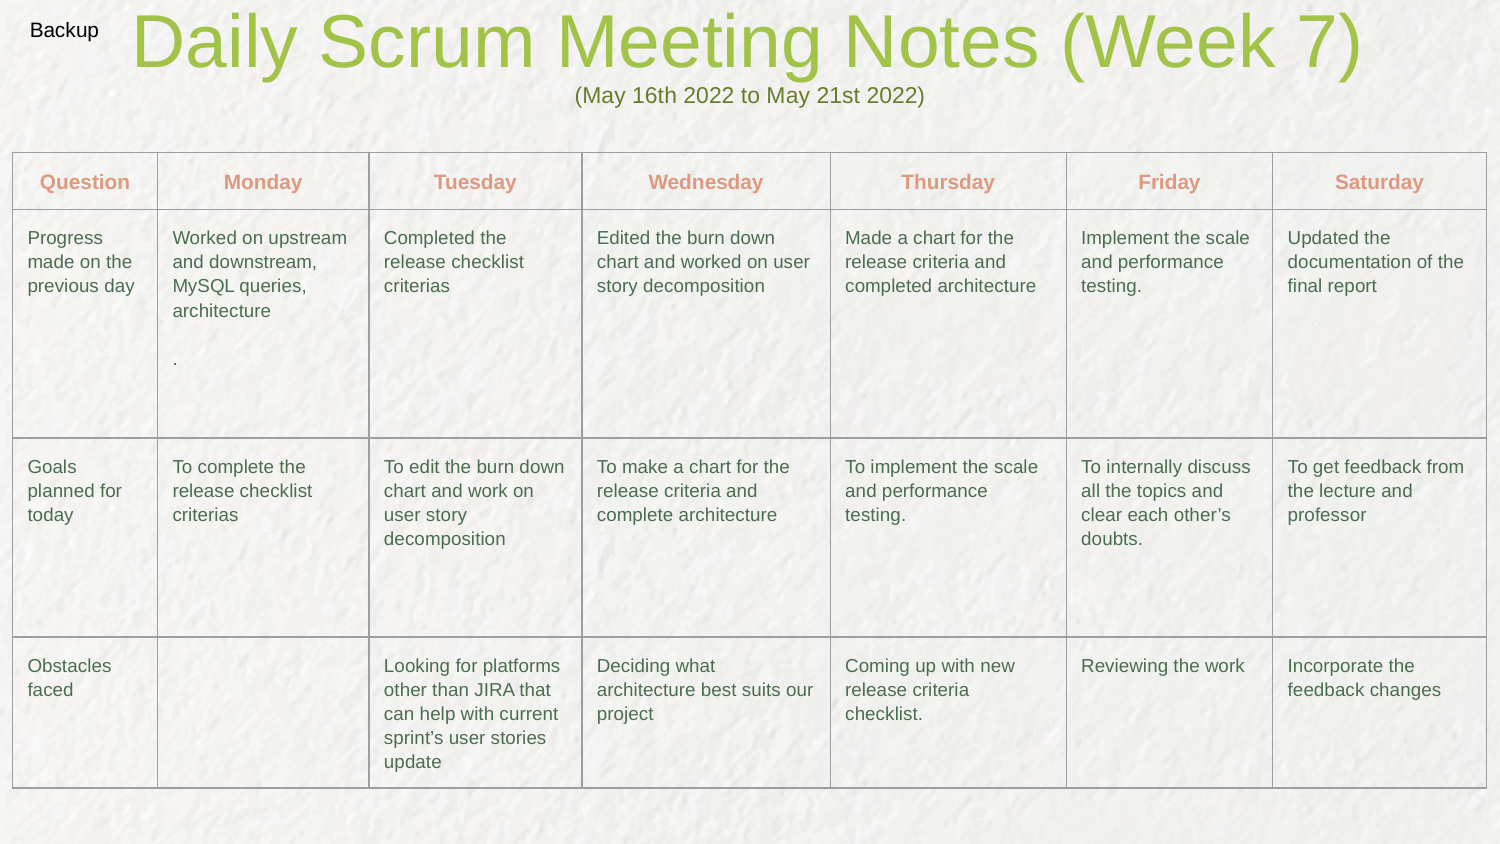

Daily Scrum Meeting Notes (Week 7)
Backup
# (May 16th 2022 to May 21st 2022)
| Question | Monday | Tuesday | Wednesday | Thursday | Friday | Saturday |
| --- | --- | --- | --- | --- | --- | --- |
| Progress made on the previous day | Worked on upstream and downstream, MySQL queries, architecture . | Completed the release checklist criterias | Edited the burn down chart and worked on user story decomposition | Made a chart for the release criteria and completed architecture | Implement the scale and performance testing. | Updated the documentation of the final report |
| Goals planned for today | To complete the release checklist criterias | To edit the burn down chart and work on user story decomposition | To make a chart for the release criteria and complete architecture | To implement the scale and performance testing. | To internally discuss all the topics and clear each other’s doubts. | To get feedback from the lecture and professor |
| Obstacles faced |  | Looking for platforms other than JIRA that can help with current sprint’s user stories update | Deciding what architecture best suits our project | Coming up with new release criteria checklist. | Reviewing the work | Incorporate the feedback changes |